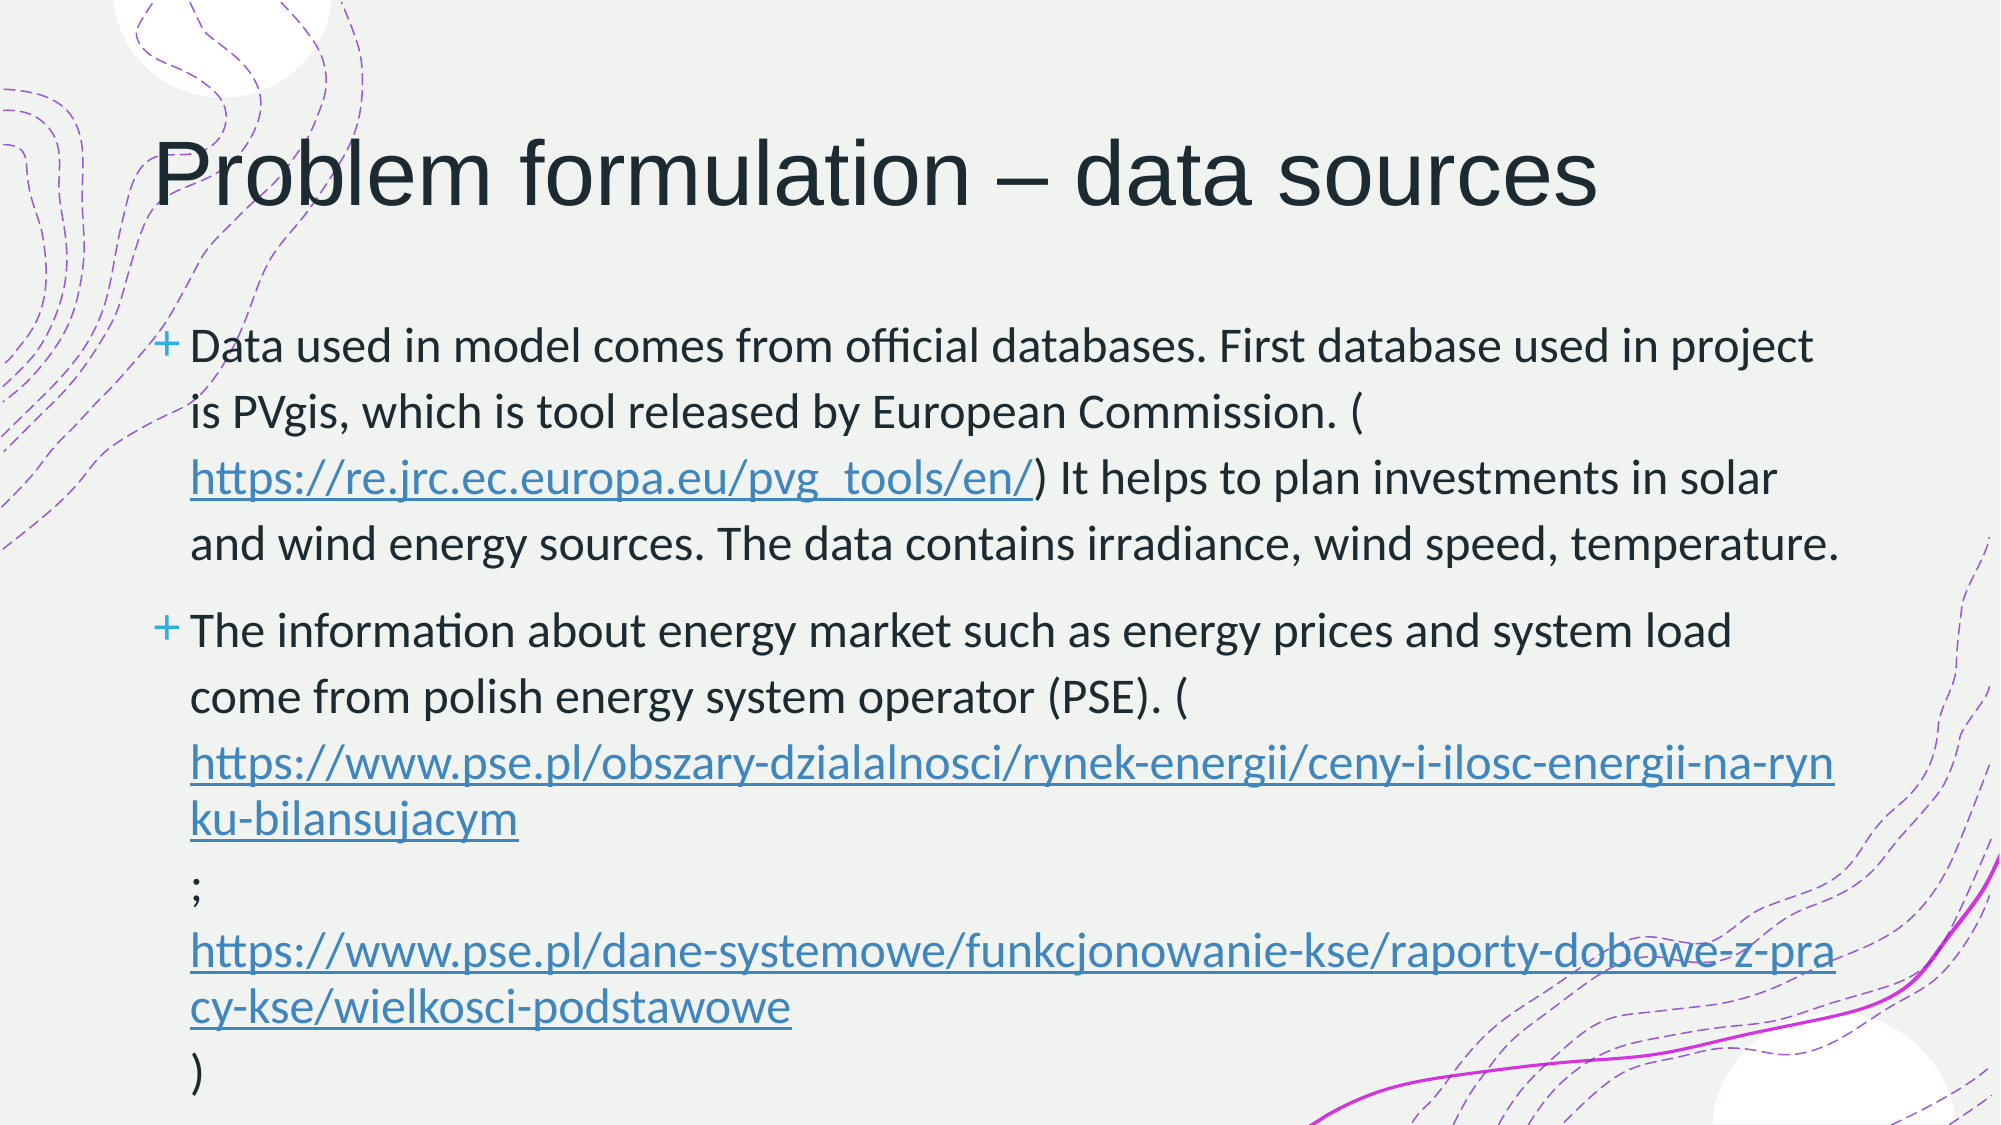

# Problem formulation – data sources
Data used in model comes from official databases. First database used in project is PVgis, which is tool released by European Commission. (https://re.jrc.ec.europa.eu/pvg_tools/en/) It helps to plan investments in solar and wind energy sources. The data contains irradiance, wind speed, temperature.
The information about energy market such as energy prices and system load come from polish energy system operator (PSE). (https://www.pse.pl/obszary-dzialalnosci/rynek-energii/ceny-i-ilosc-energii-na-rynku-bilansujacym; https://www.pse.pl/dane-systemowe/funkcjonowanie-kse/raporty-dobowe-z-pracy-kse/wielkosci-podstawowe)